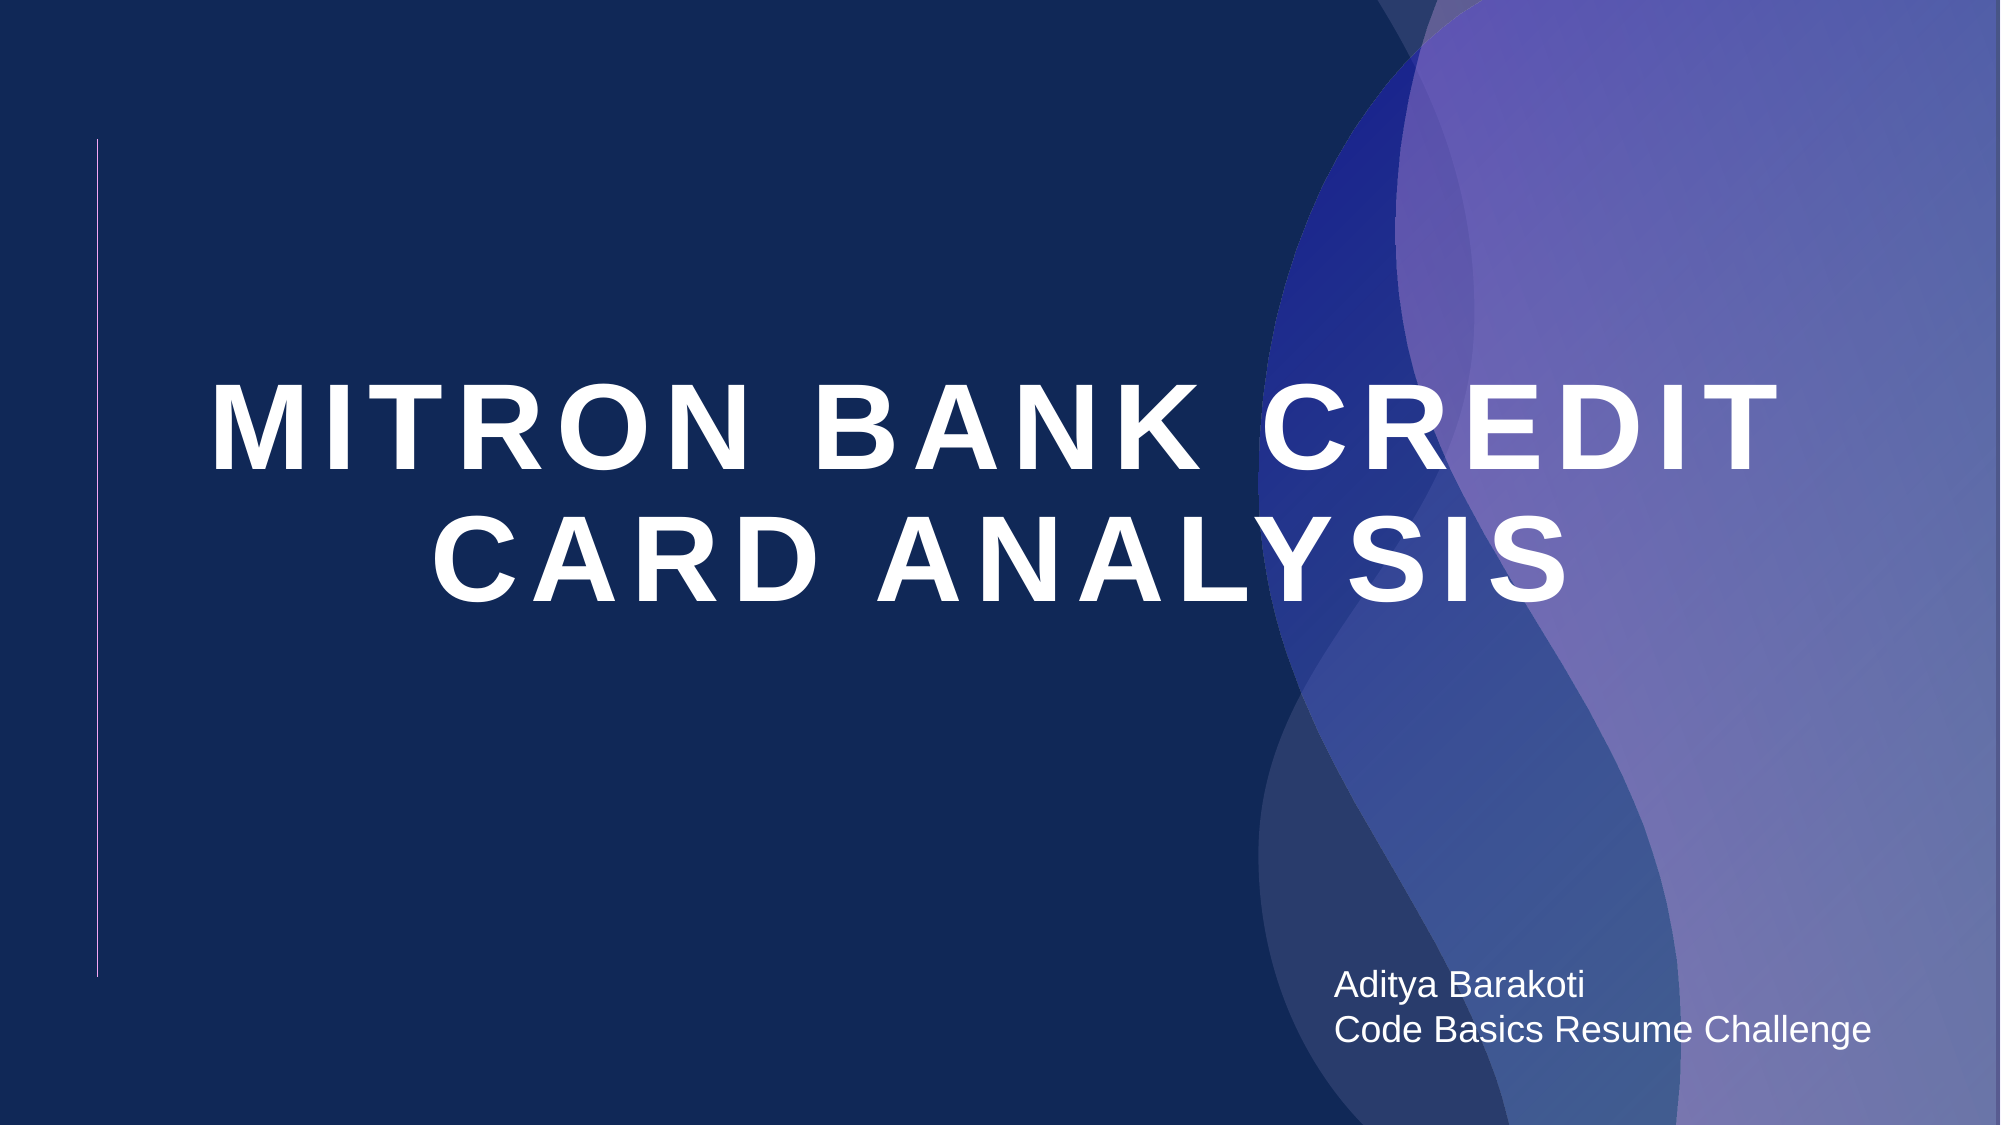

# Mitron Bank Credit card Analysis
Aditya Barakoti
Code Basics Resume Challenge